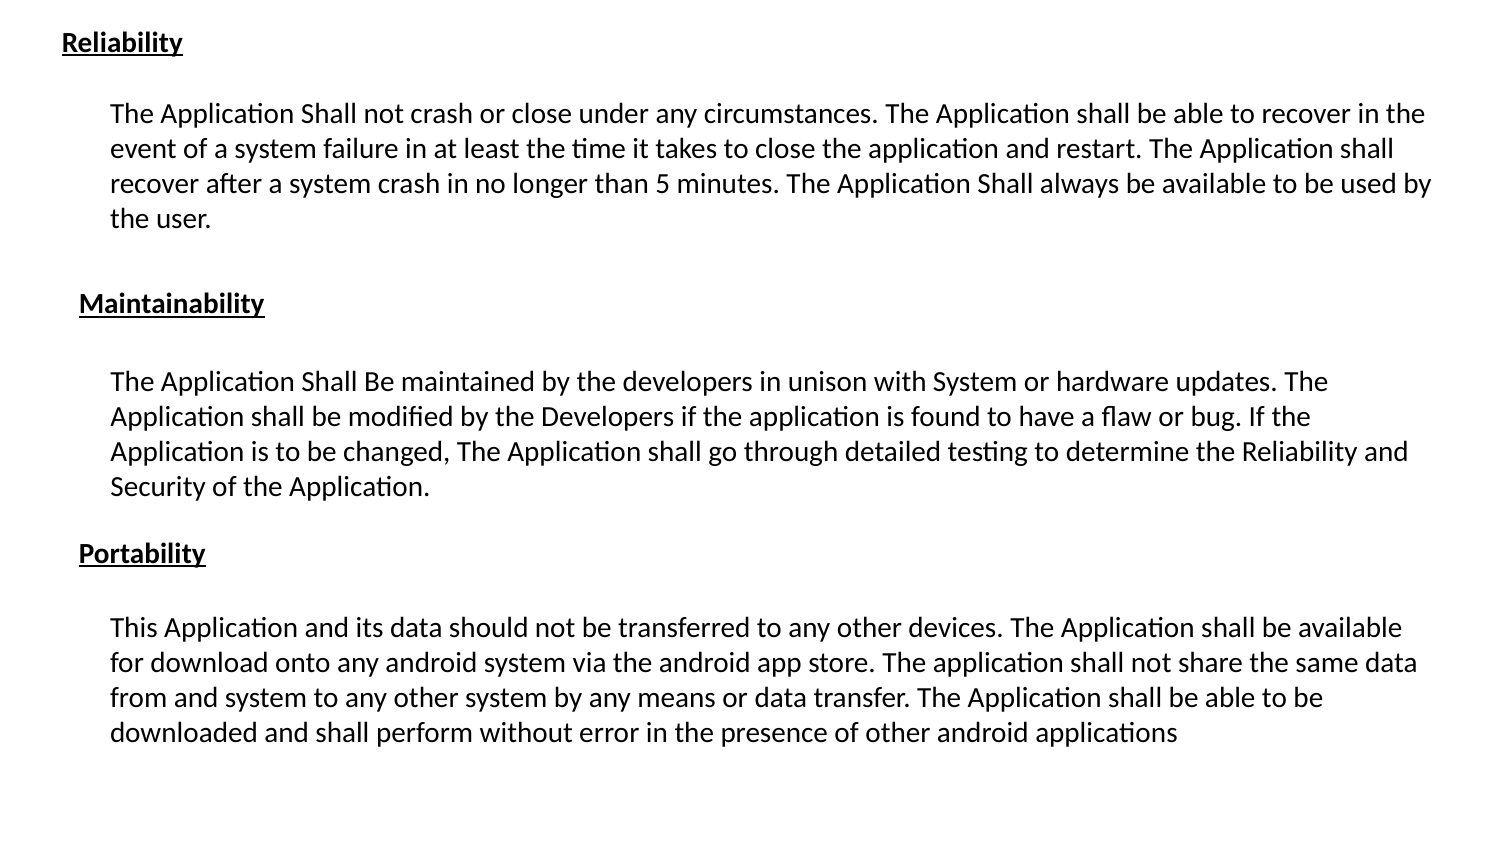

Reliability
The Application Shall not crash or close under any circumstances. The Application shall be able to recover in the event of a system failure in at least the time it takes to close the application and restart. The Application shall recover after a system crash in no longer than 5 minutes. The Application Shall always be available to be used by the user.
Maintainability
The Application Shall Be maintained by the developers in unison with System or hardware updates. The Application shall be modified by the Developers if the application is found to have a flaw or bug. If the Application is to be changed, The Application shall go through detailed testing to determine the Reliability and Security of the Application.
Portability
This Application and its data should not be transferred to any other devices. The Application shall be available for download onto any android system via the android app store. The application shall not share the same data from and system to any other system by any means or data transfer. The Application shall be able to be downloaded and shall perform without error in the presence of other android applications